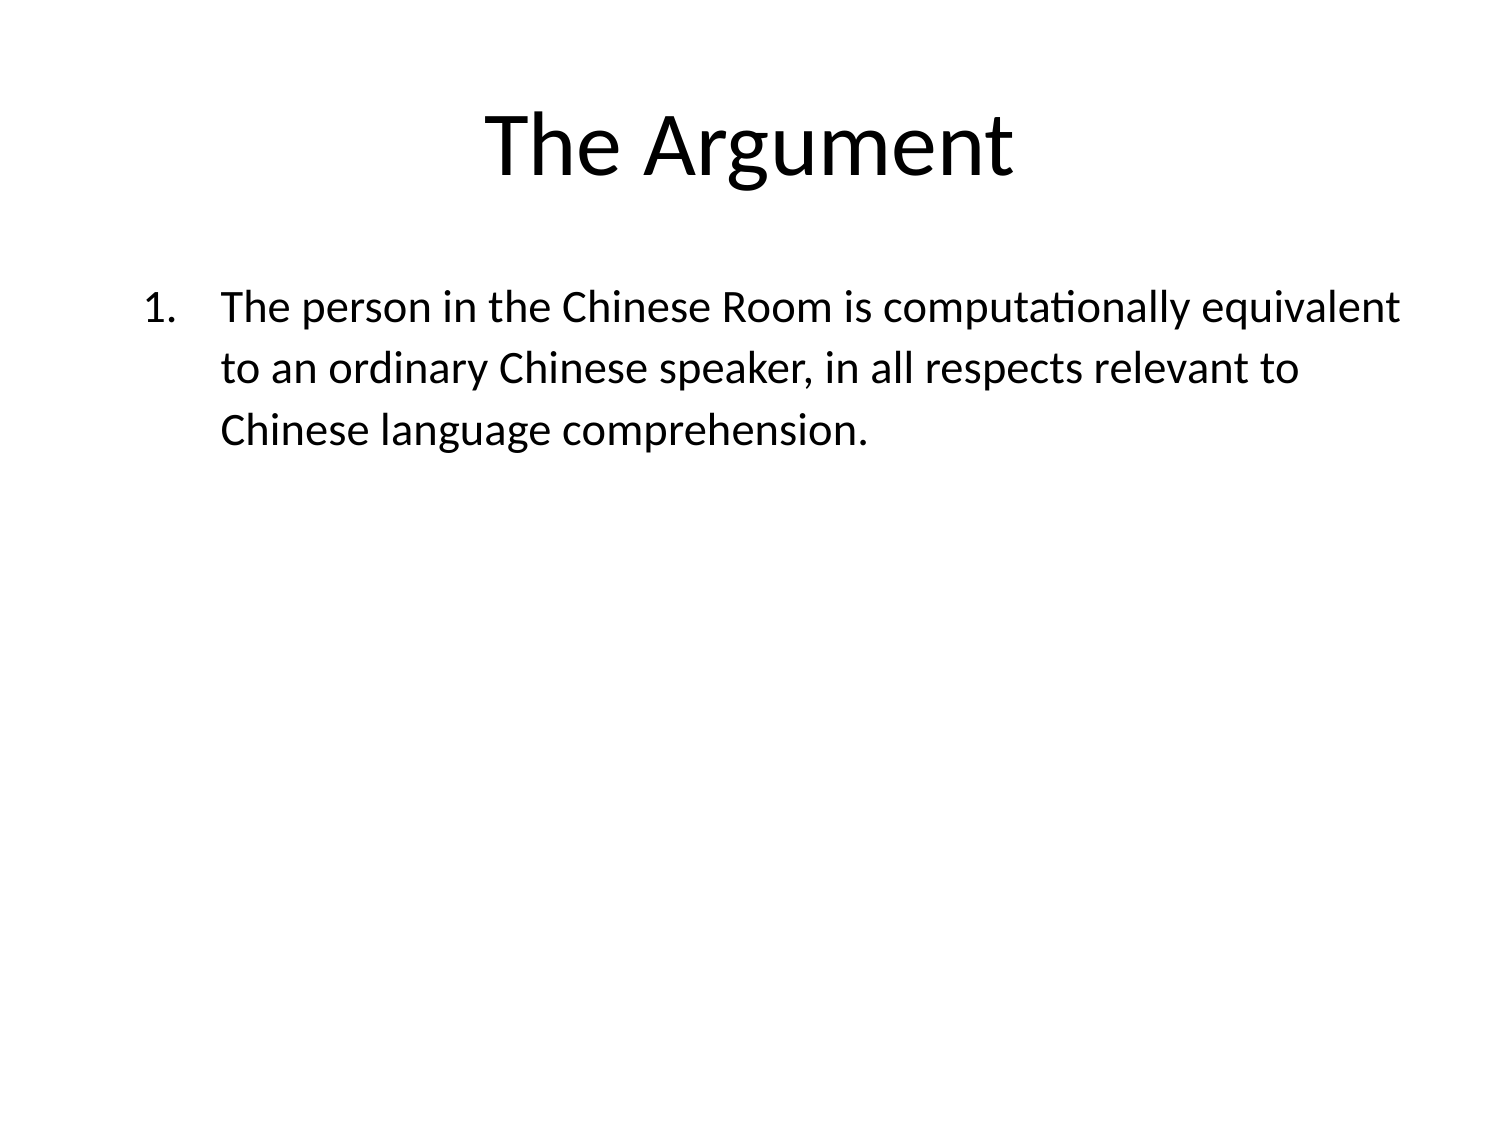

# The Argument
The person in the Chinese Room is computationally equivalent to an ordinary Chinese speaker, in all respects relevant to Chinese language comprehension.
According to the computational theory of the mind, anyone who is computationally equivalent to an ordinary Chinese speaker (in all relevant respects) understands Chinese.
So if the computational theory is true, it follows that the person in the Chinese Room understands Chinese. (1, 2)
But the person in the room does not understand Chinese.
Therefore, the computational theory is false. (3, 4)